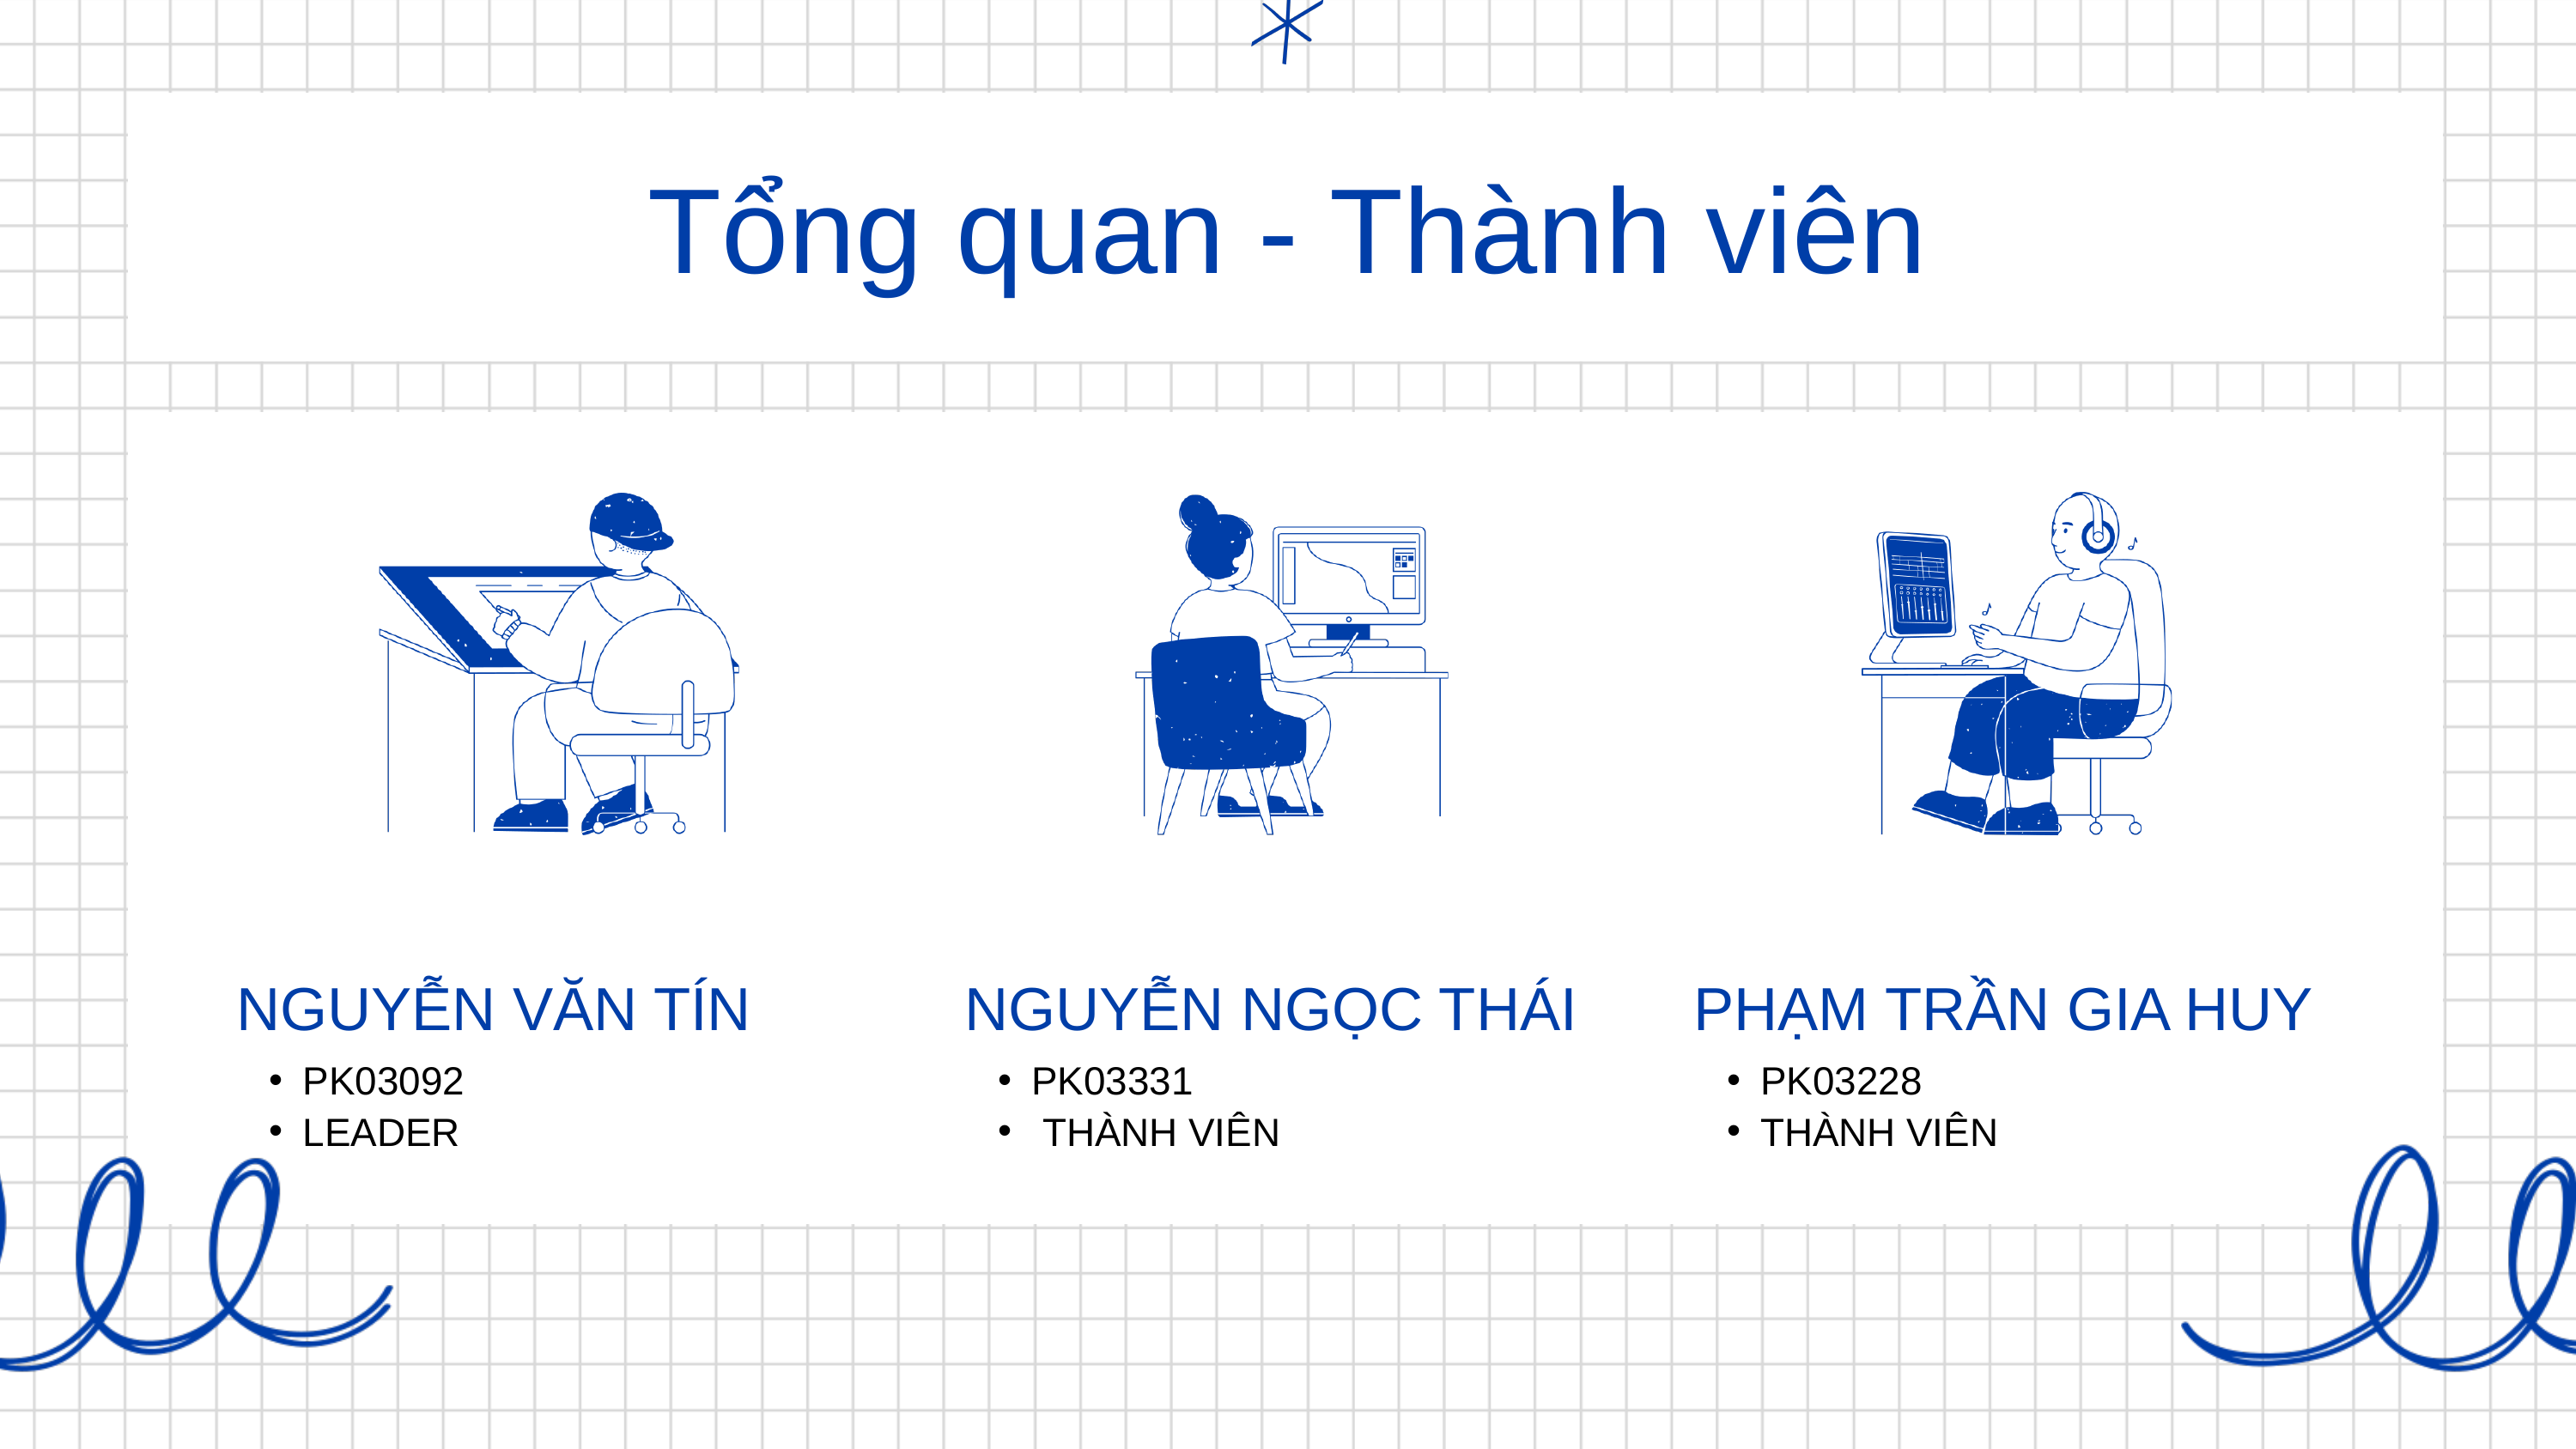

Tổng quan - Thành viên

NGUYỄN VĂN TÍN
PK03092
LEADER
NGUYỄN NGỌC THÁI
PK03331
 THÀNH VIÊN
PHẠM TRẦN GIA HUY
PK03228
THÀNH VIÊN